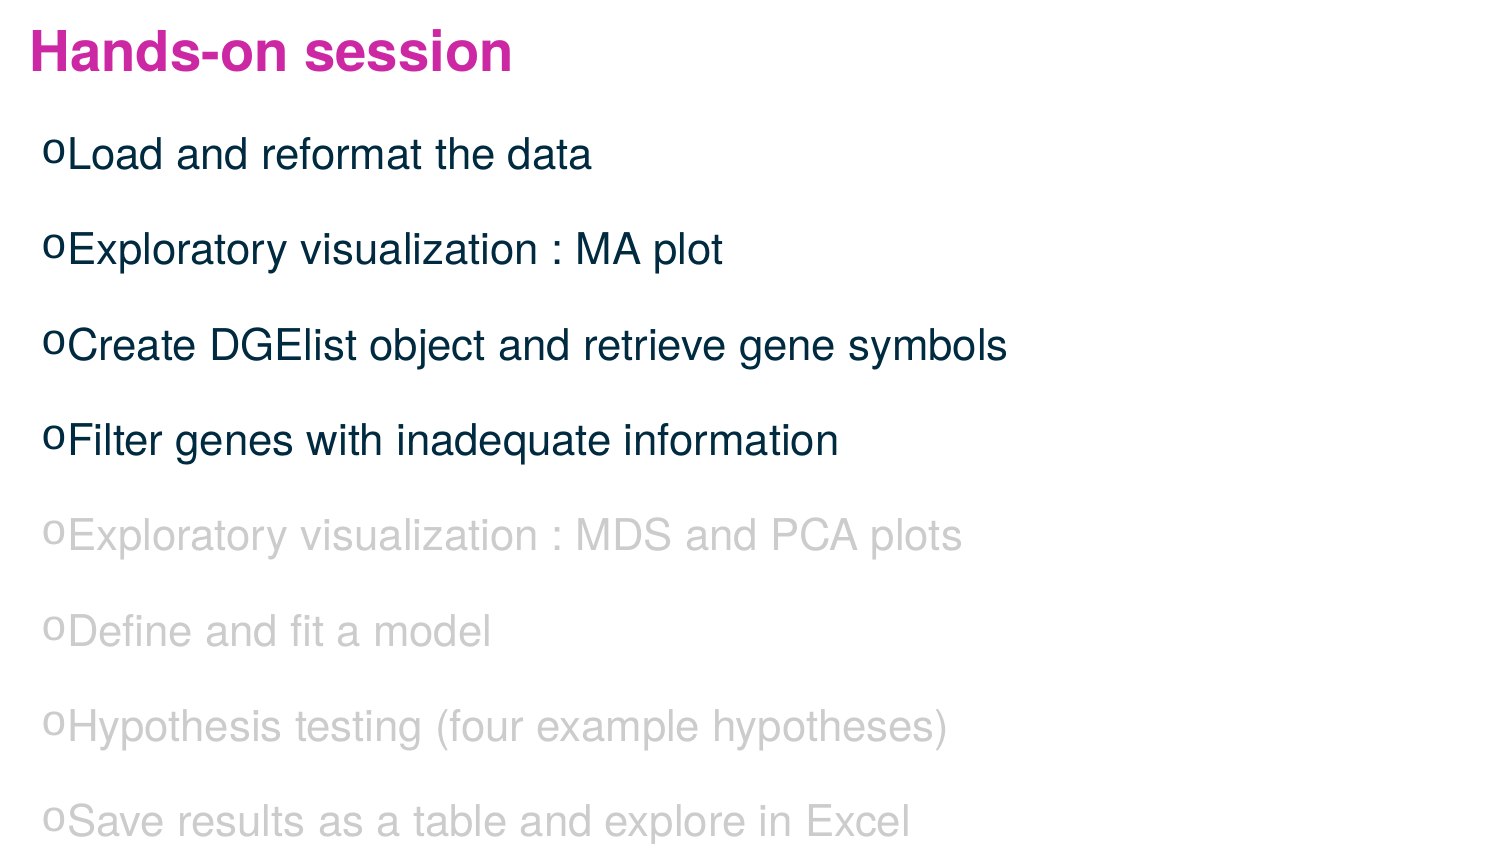

Hands-on session
Load and reformat the data
Exploratory visualization : MA plot
Create DGElist object and retrieve gene symbols
Filter genes with inadequate information
Exploratory visualization : MDS and PCA plots
Define and fit a model
Hypothesis testing (four example hypotheses)
Save results as a table and explore in Excel